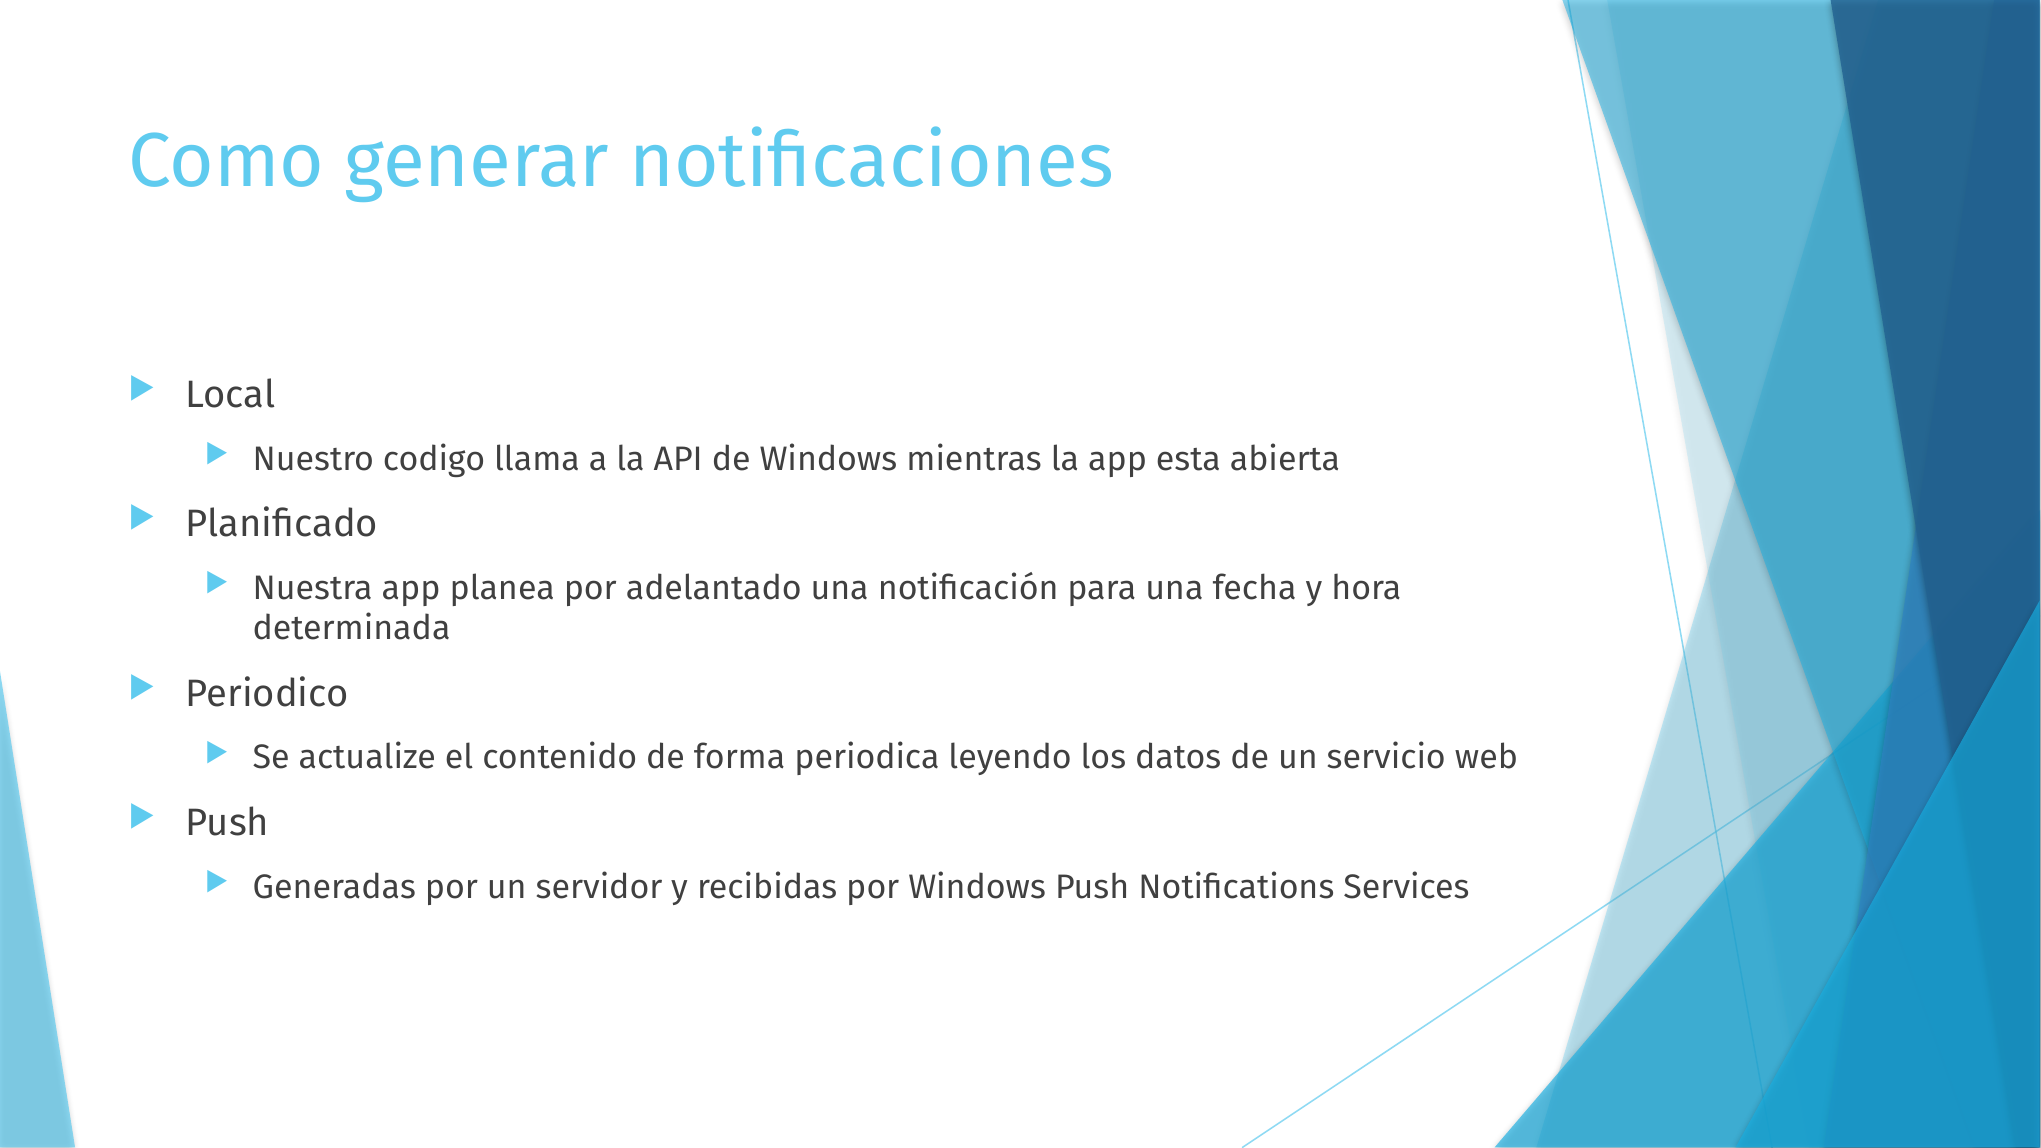

# Como generar notificaciones
Local
Nuestro codigo llama a la API de Windows mientras la app esta abierta
Planificado
Nuestra app planea por adelantado una notificación para una fecha y hora determinada
Periodico
Se actualize el contenido de forma periodica leyendo los datos de un servicio web
Push
Generadas por un servidor y recibidas por Windows Push Notifications Services